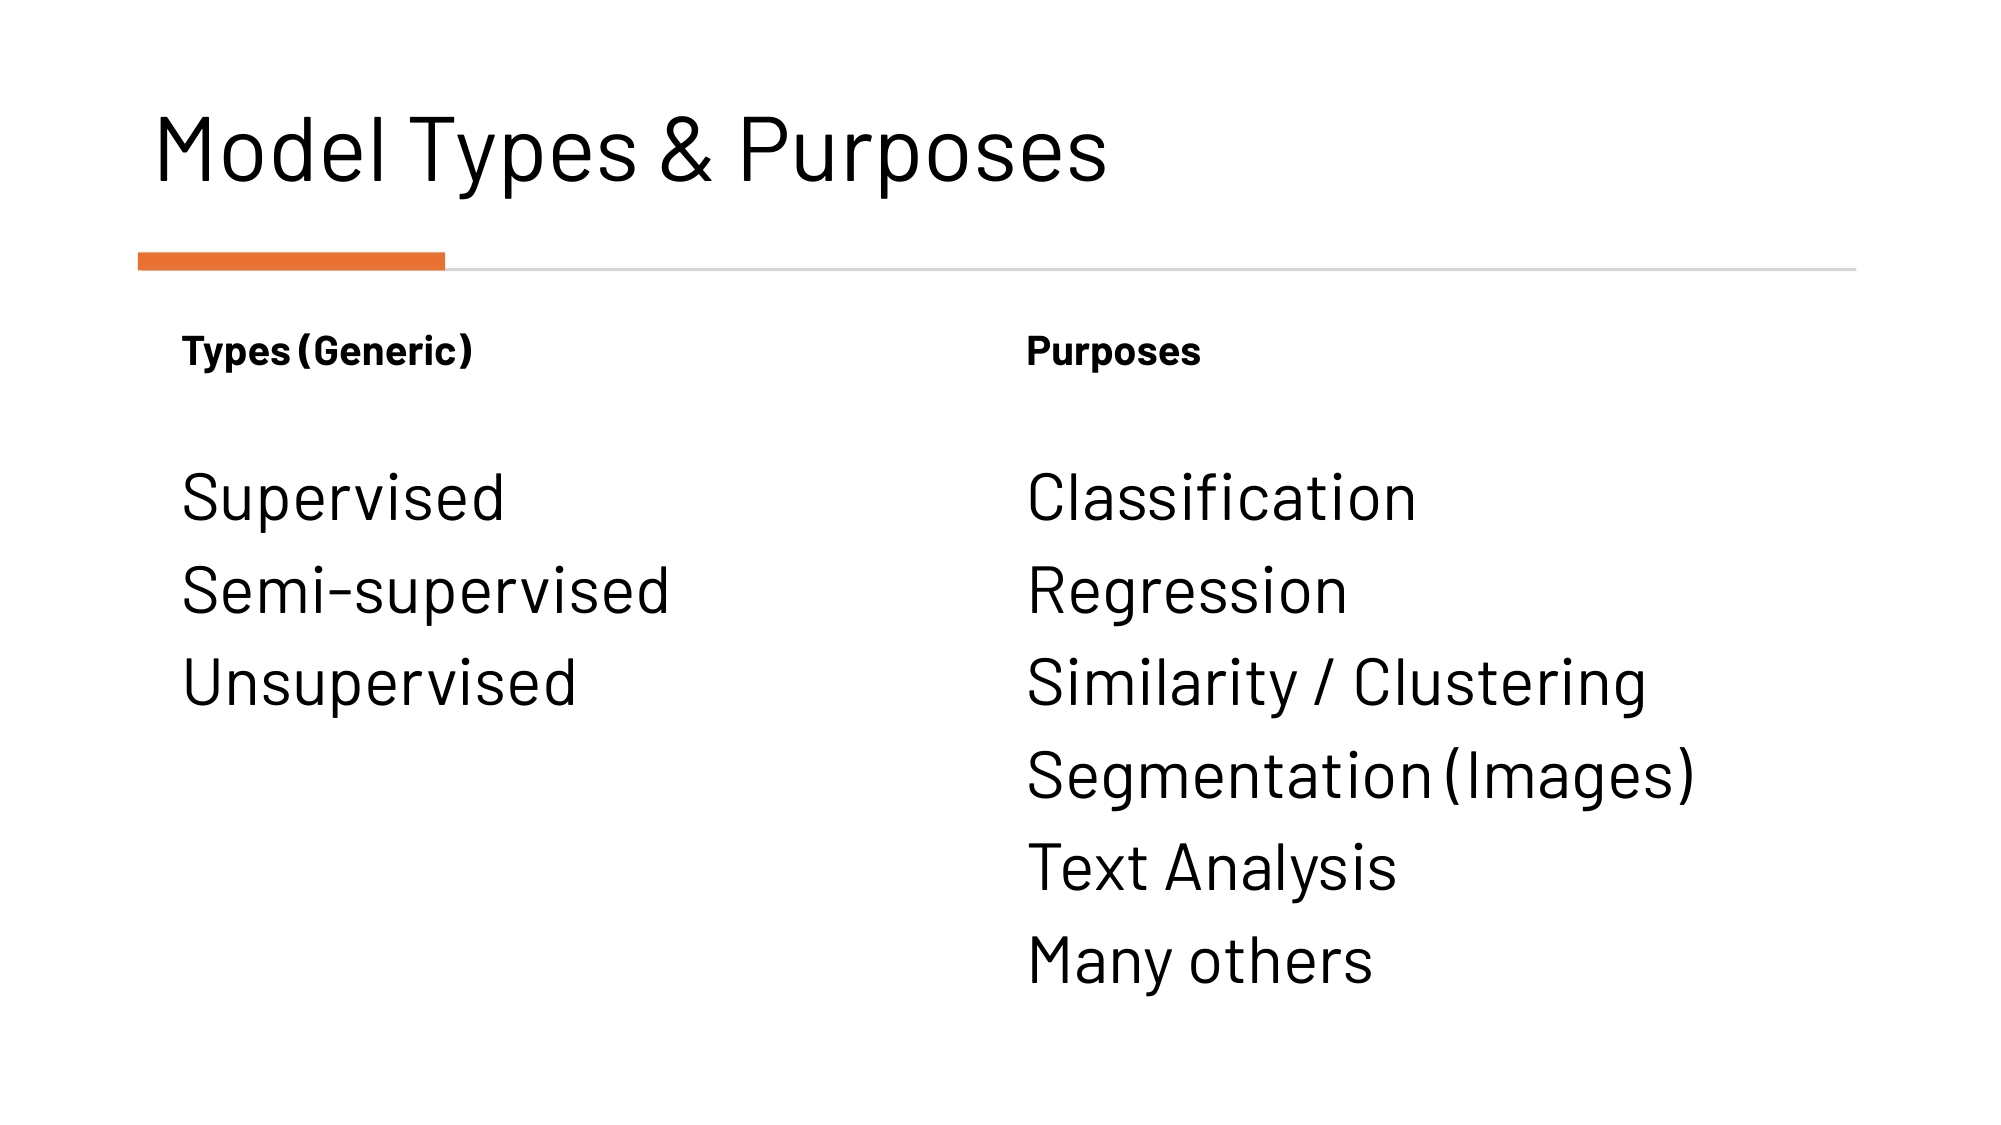

# Model Types & Purposes

Types (Generic)
Purposes
Supervised
Semi-supervised
Unsupervised
Classification
Regression
Similarity / Clustering
Segmentation (Images)
Text Analysis
Many others